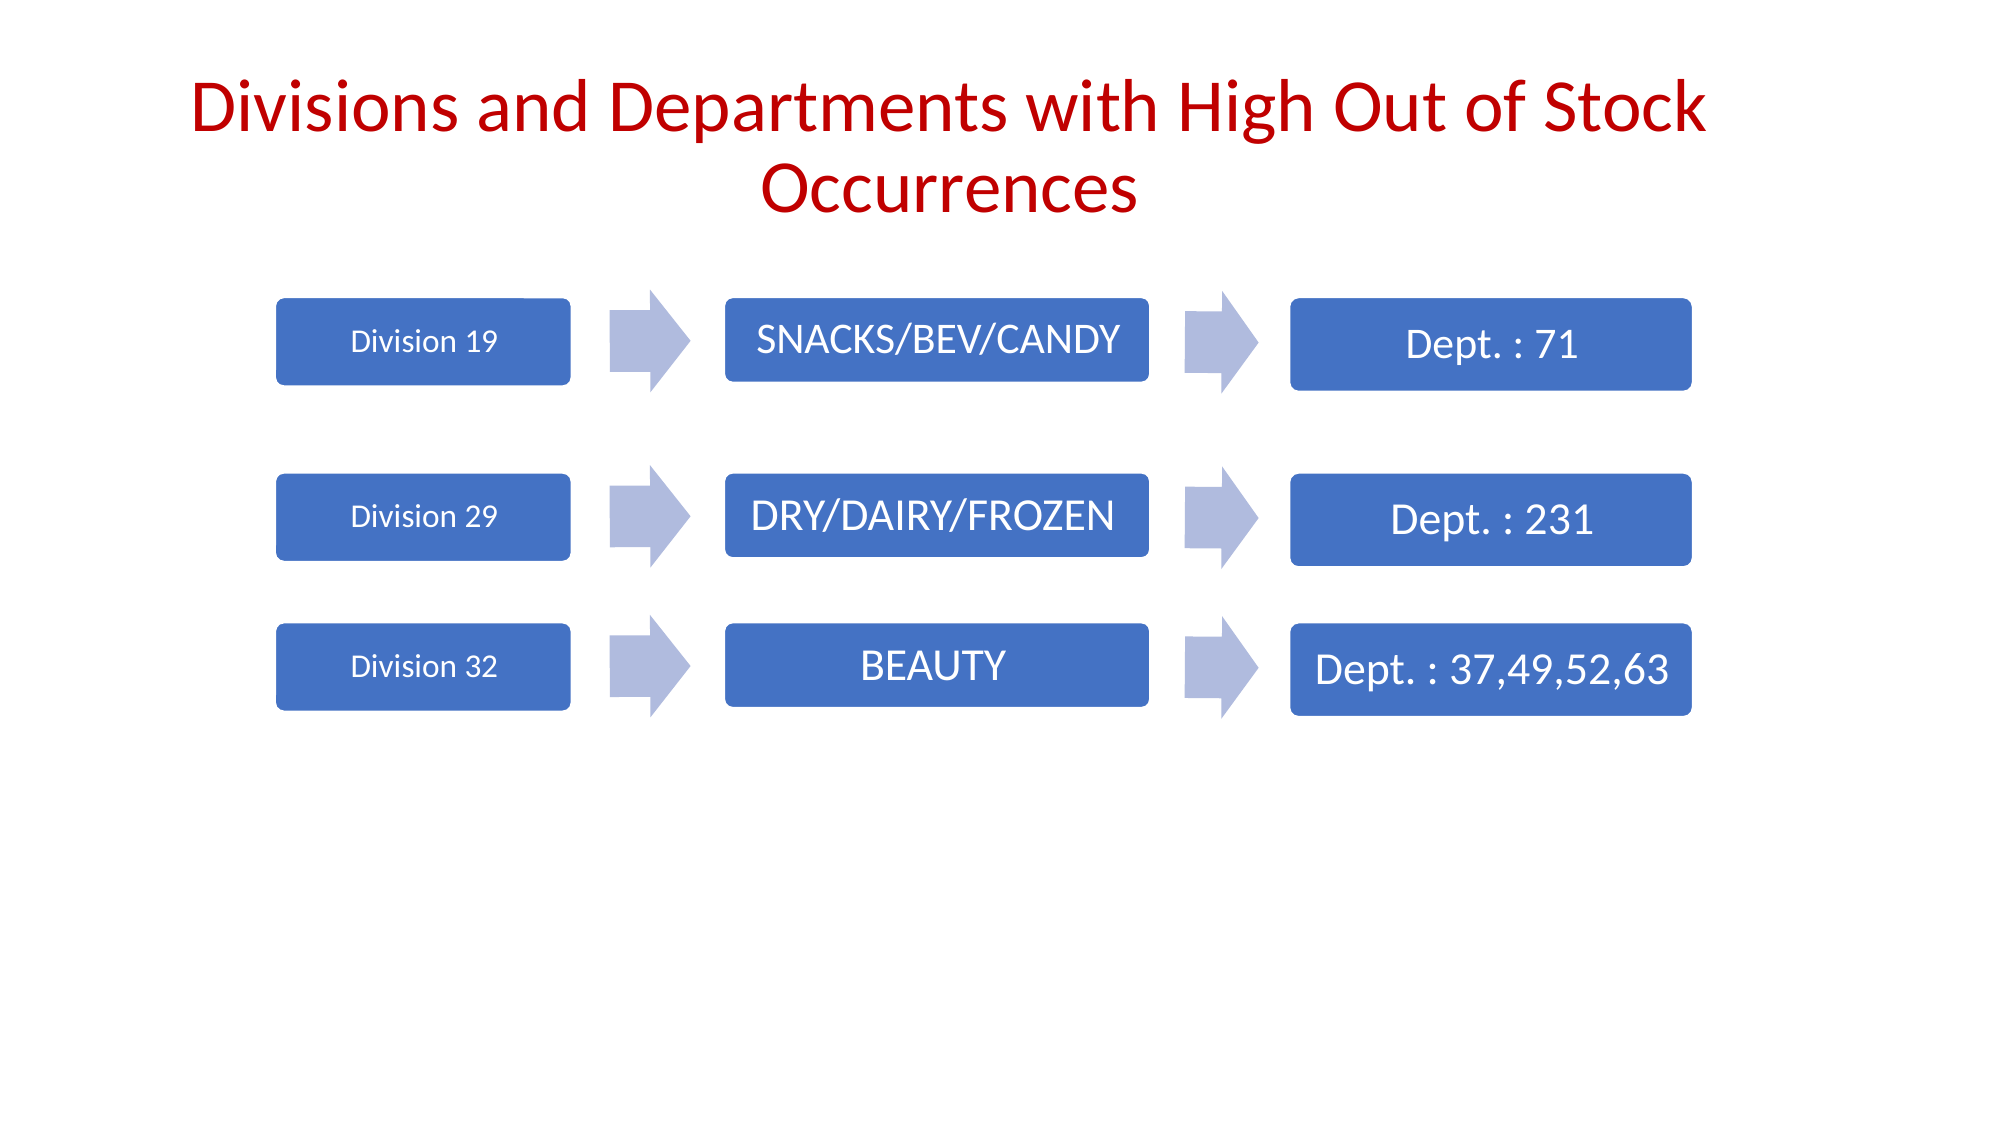

Divisions and Departments with High Out of Stock Occurrences
Division 19

SNACKS/BEV/CANDY

Dept. : 71
Division 29

DRY/DAIRY/FROZEN

Dept. : 231
Division 32

BEAUTY

Dept. : 37,49,52,63